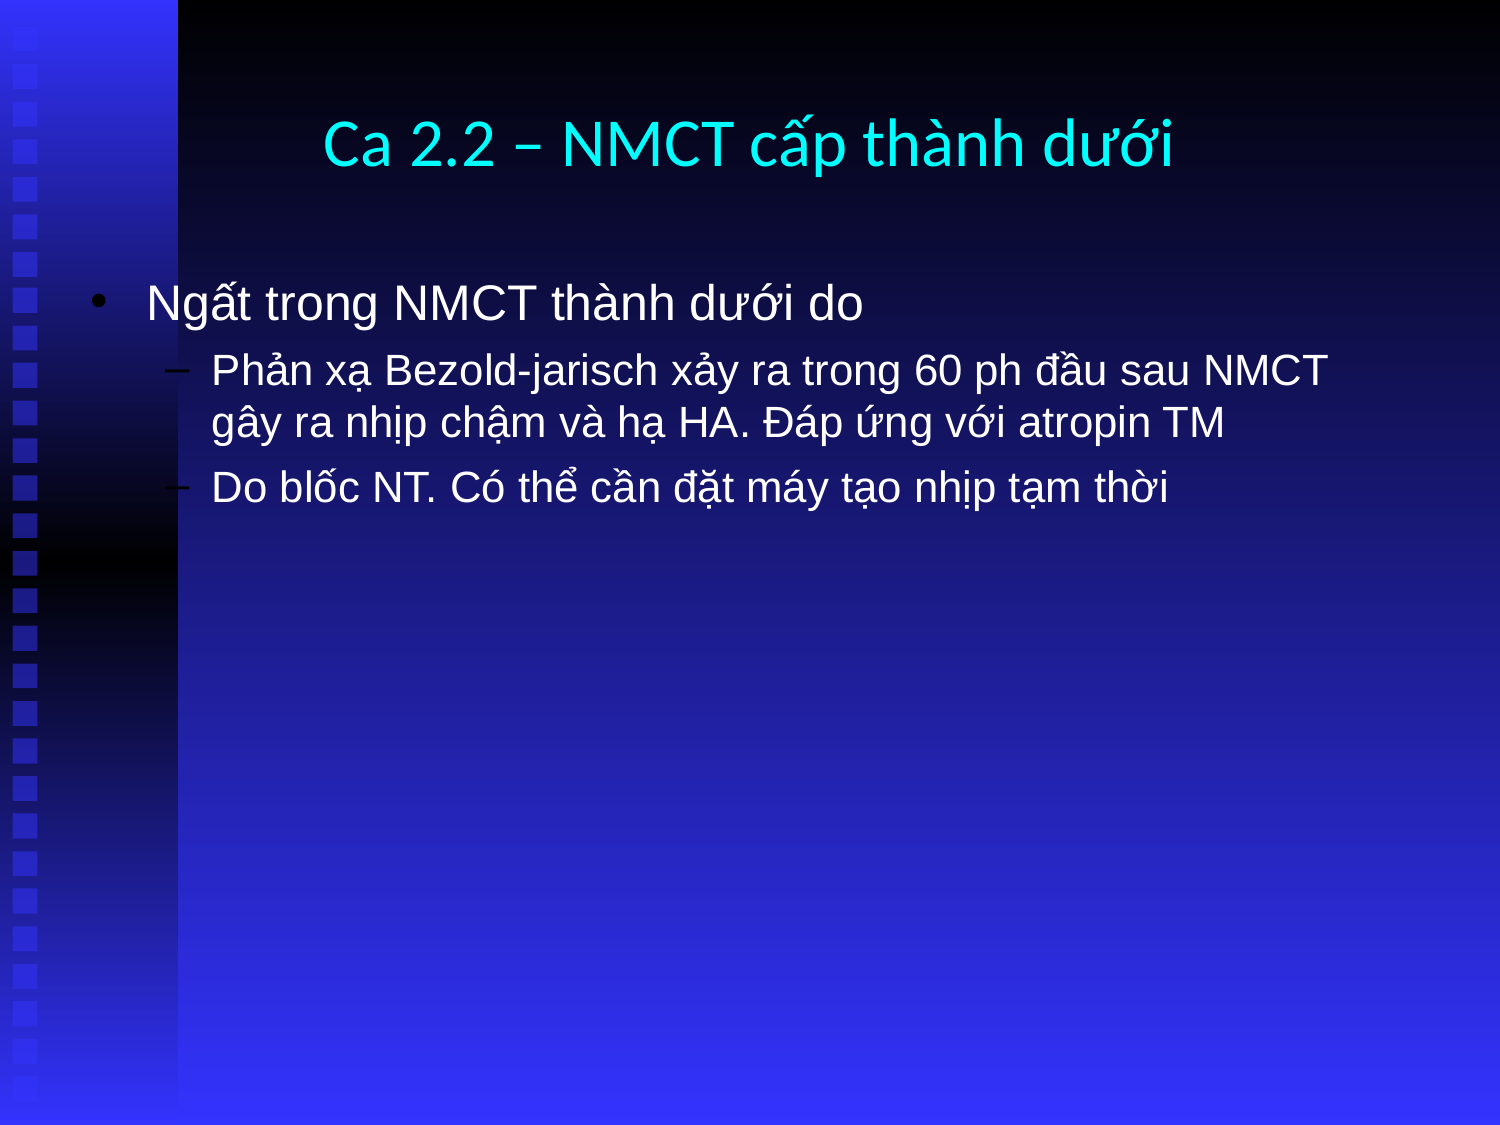

# Ca 2.2 – NMCT cấp thành dưới
Ngất trong NMCT thành dưới do
Phản xạ Bezold-jarisch xảy ra trong 60 ph đầu sau NMCT gây ra nhịp chậm và hạ HA. Đáp ứng với atropin TM
Do blốc NT. Có thể cần đặt máy tạo nhịp tạm thời